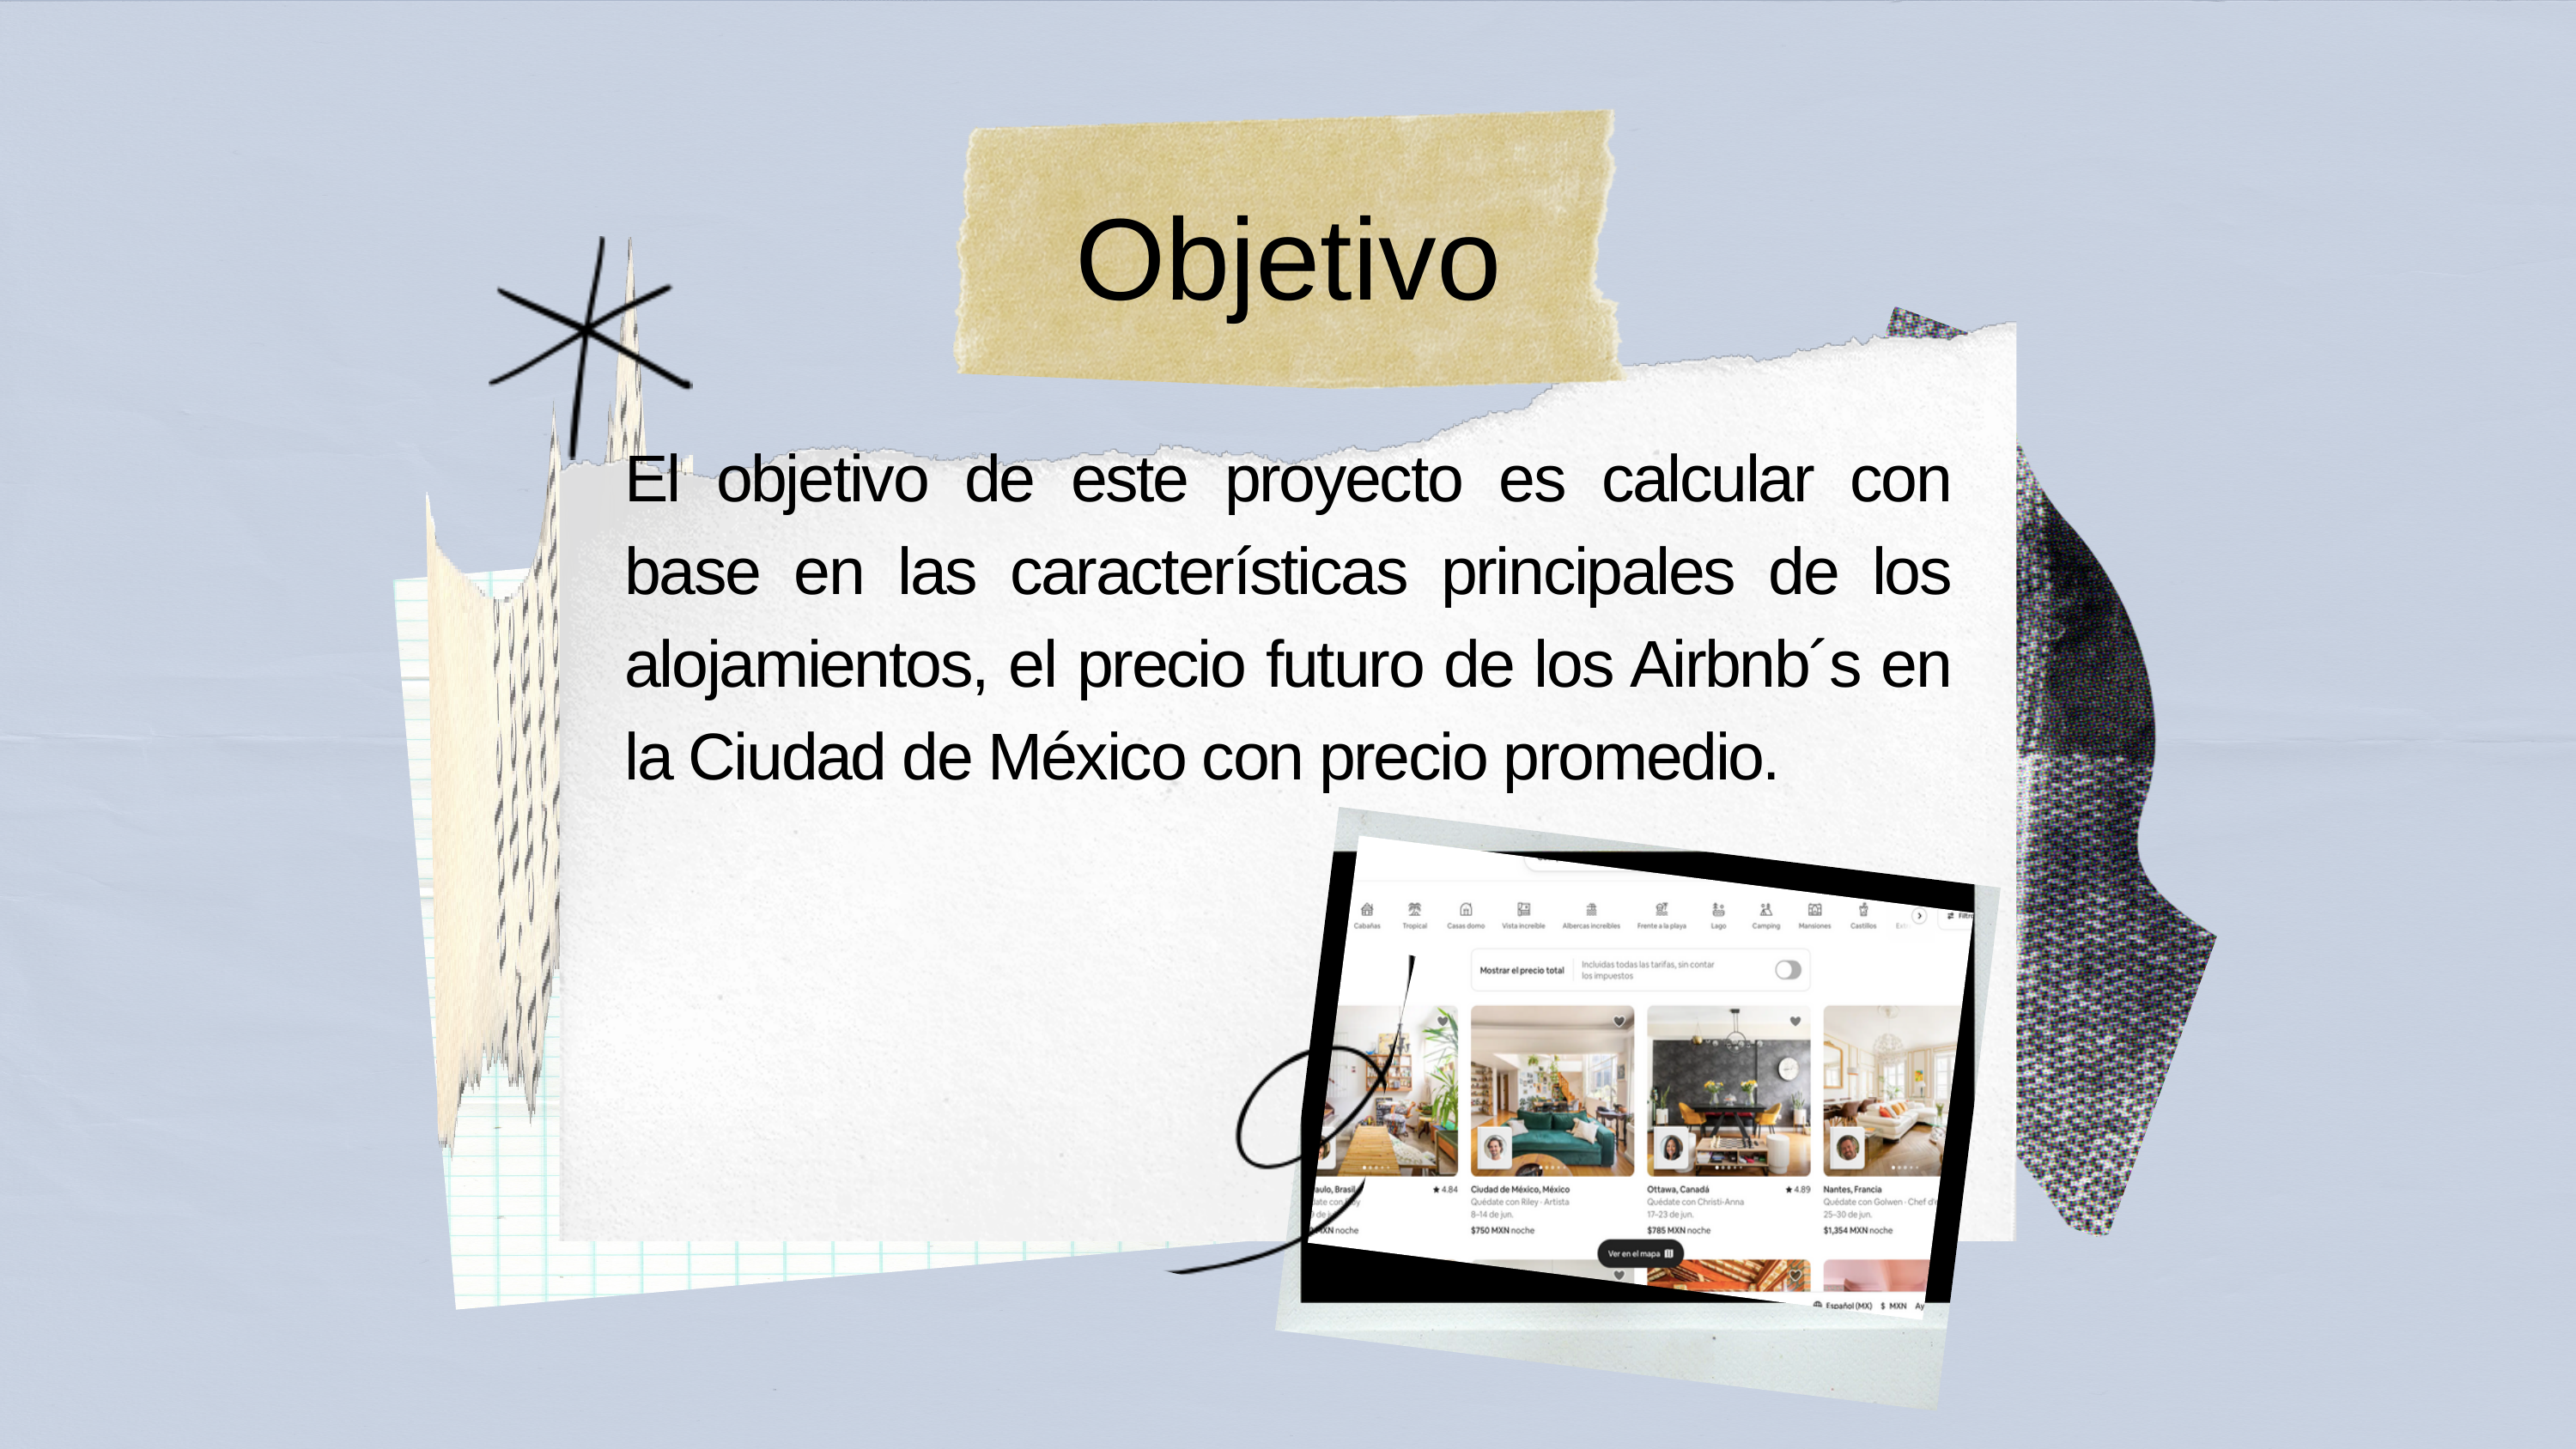

Objetivo

El objetivo de este proyecto es calcular con base en las características principales de los alojamientos, el precio futuro de los Airbnb´s en la Ciudad de México con precio promedio.